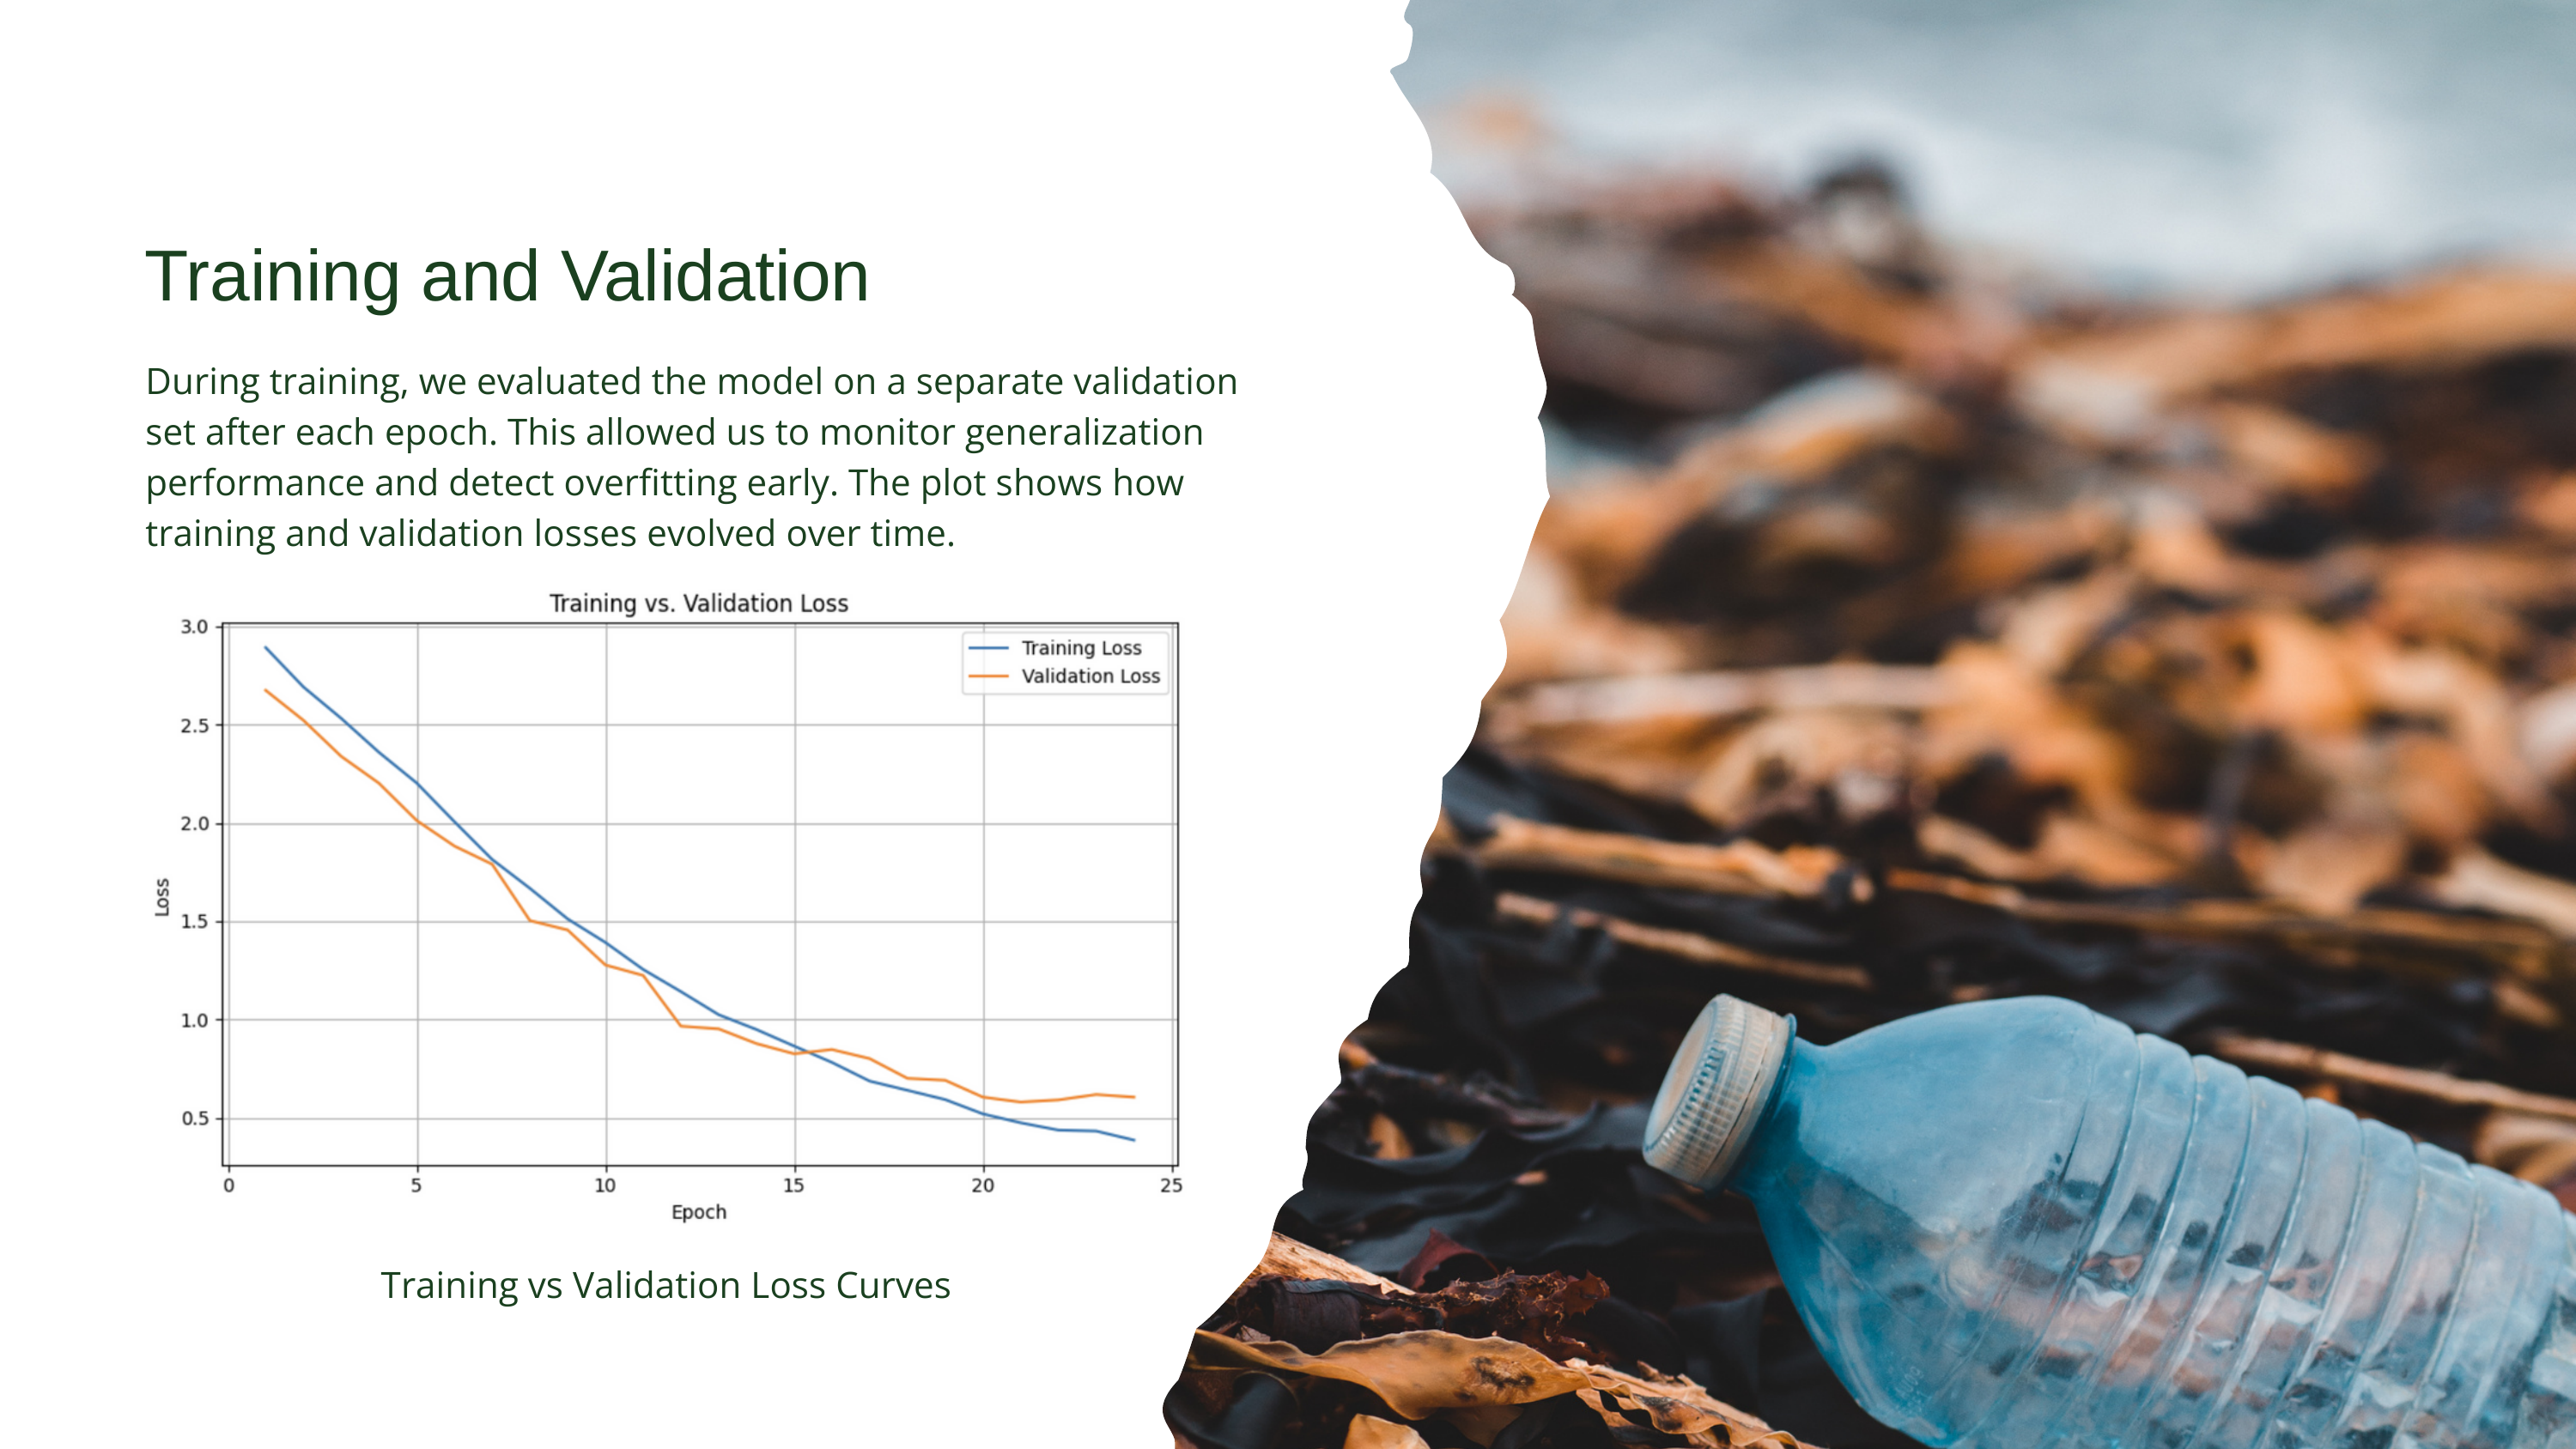

Training and Validation
During training, we evaluated the model on a separate validation set after each epoch. This allowed us to monitor generalization performance and detect overfitting early. The plot shows how training and validation losses evolved over time.

Training vs Validation Loss Curves